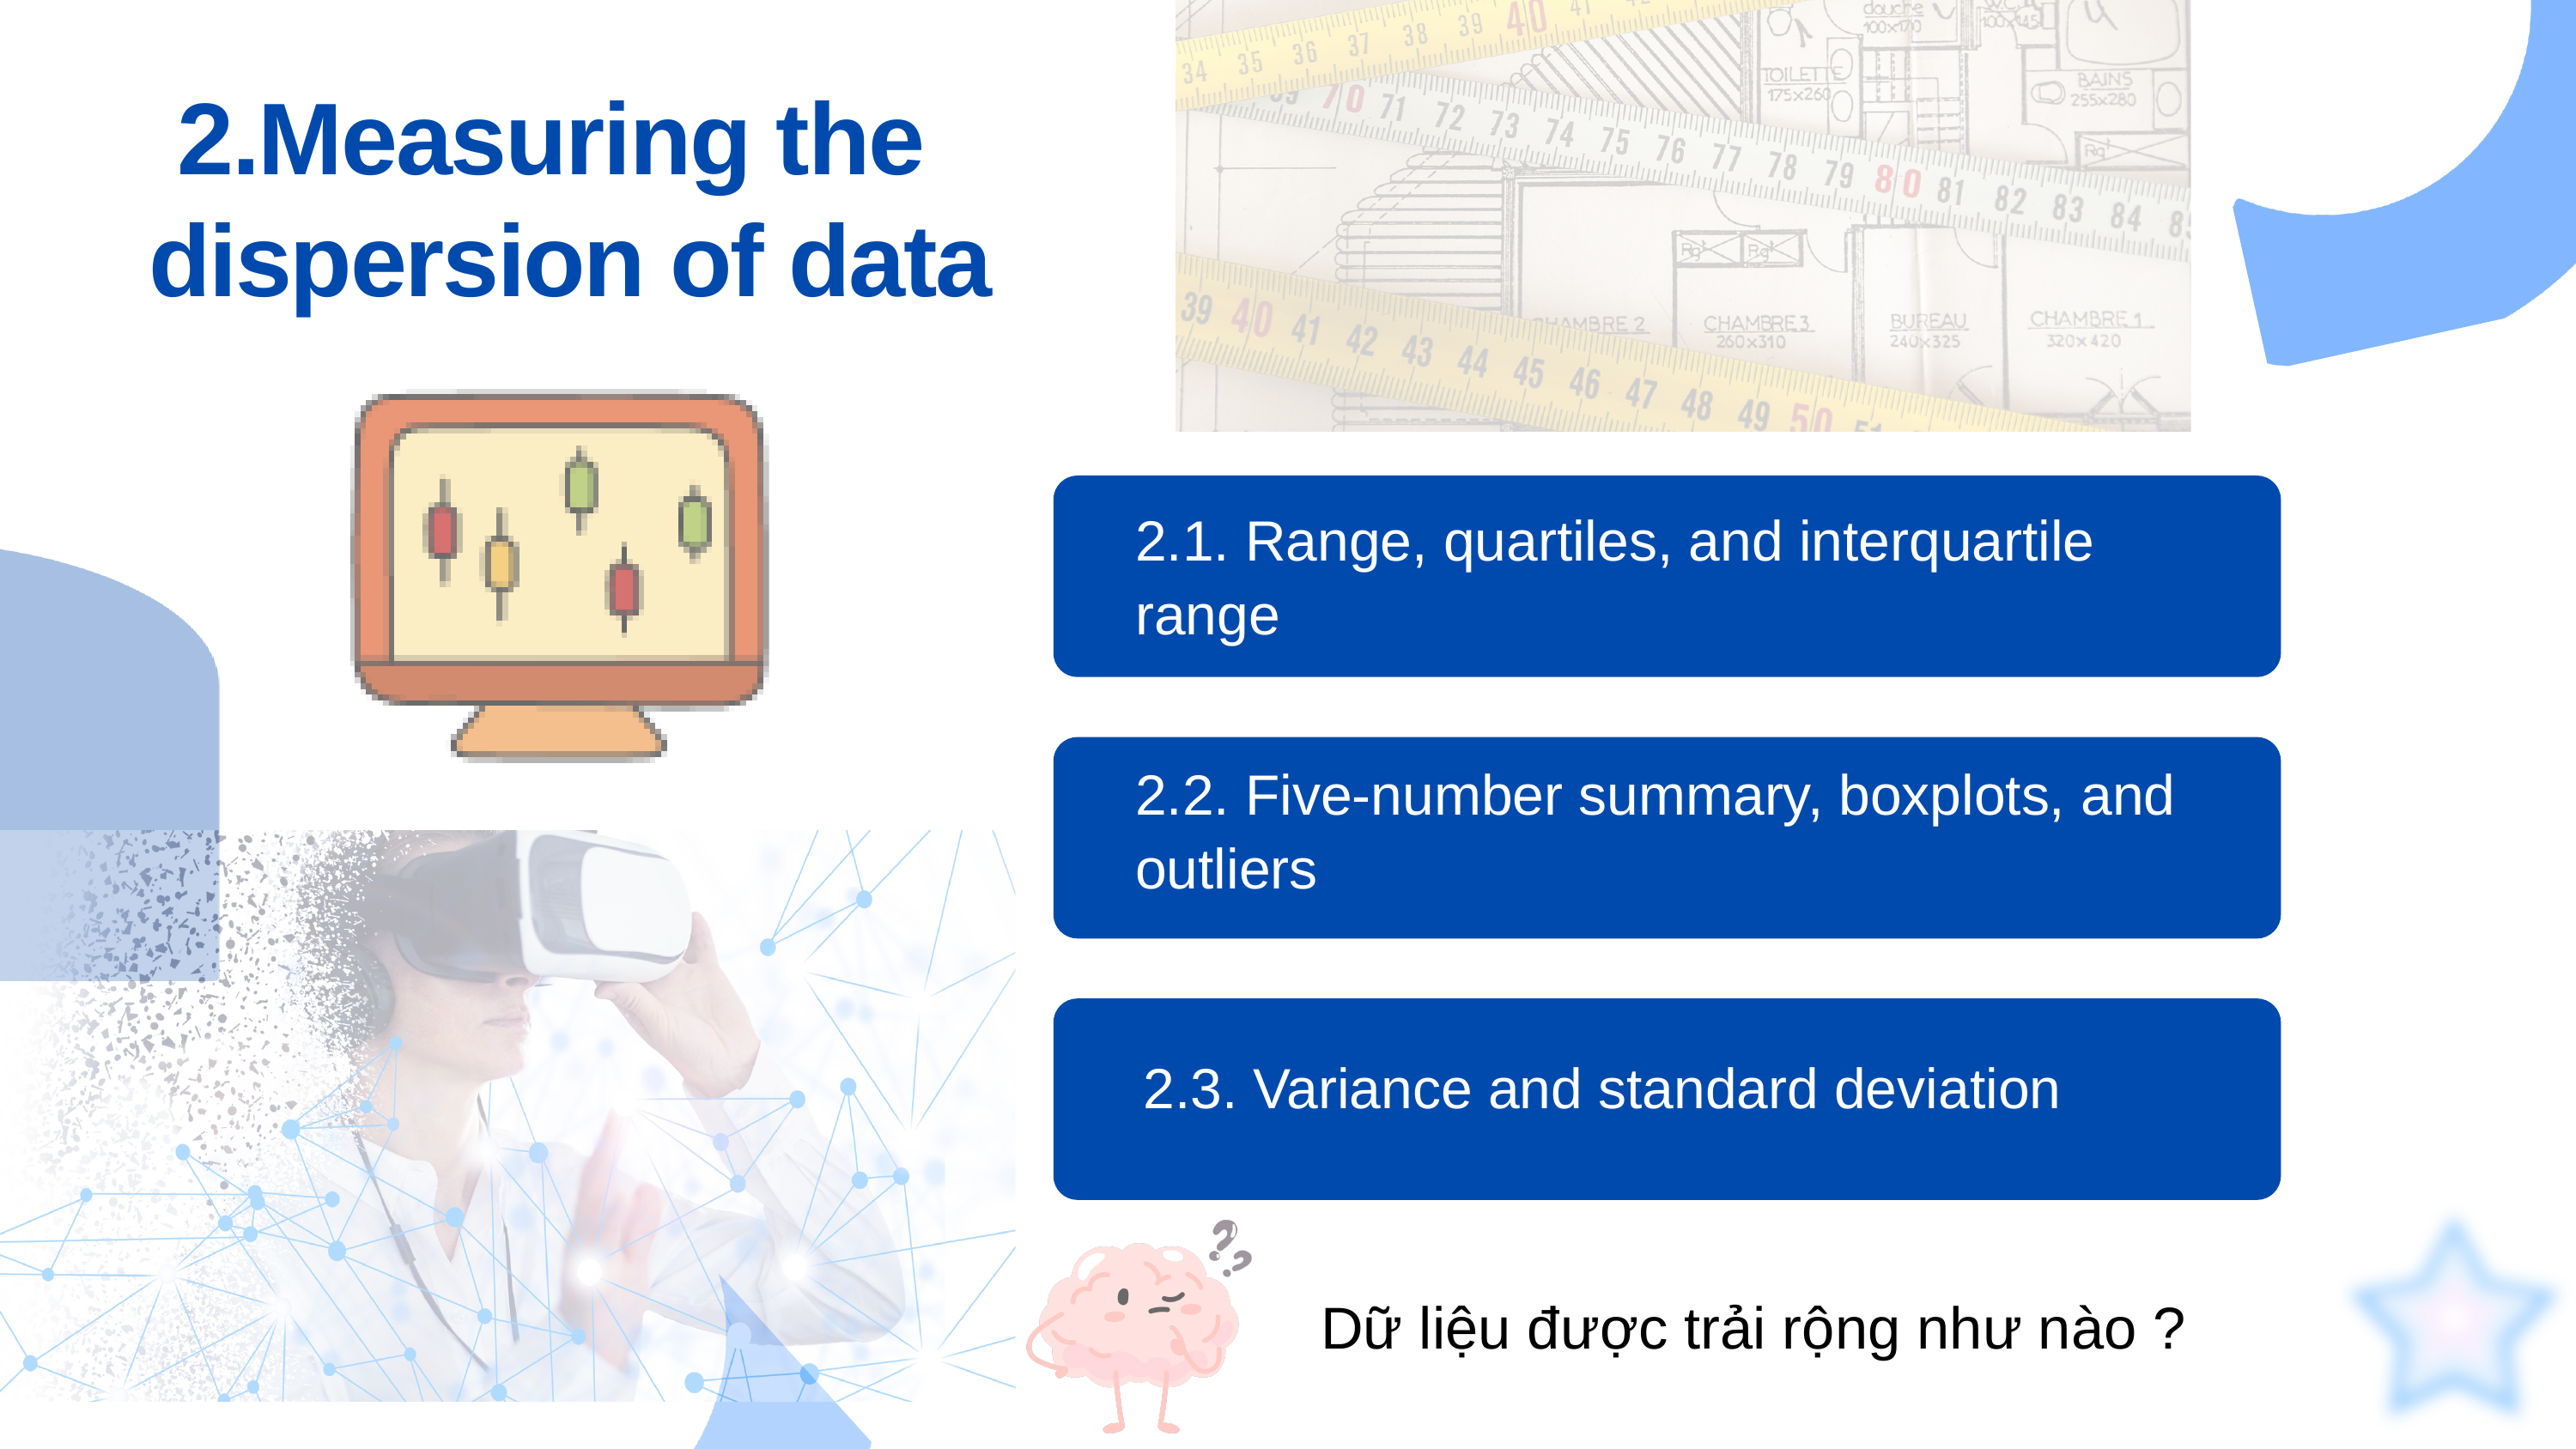

2.Measuring the dispersion of data

2.1. Range, quartiles, and interquartile range

2.2. Five-number summary, boxplots, and outliers

2.3. Variance and standard deviation

Dữ liệu được trải rộng như nào ?